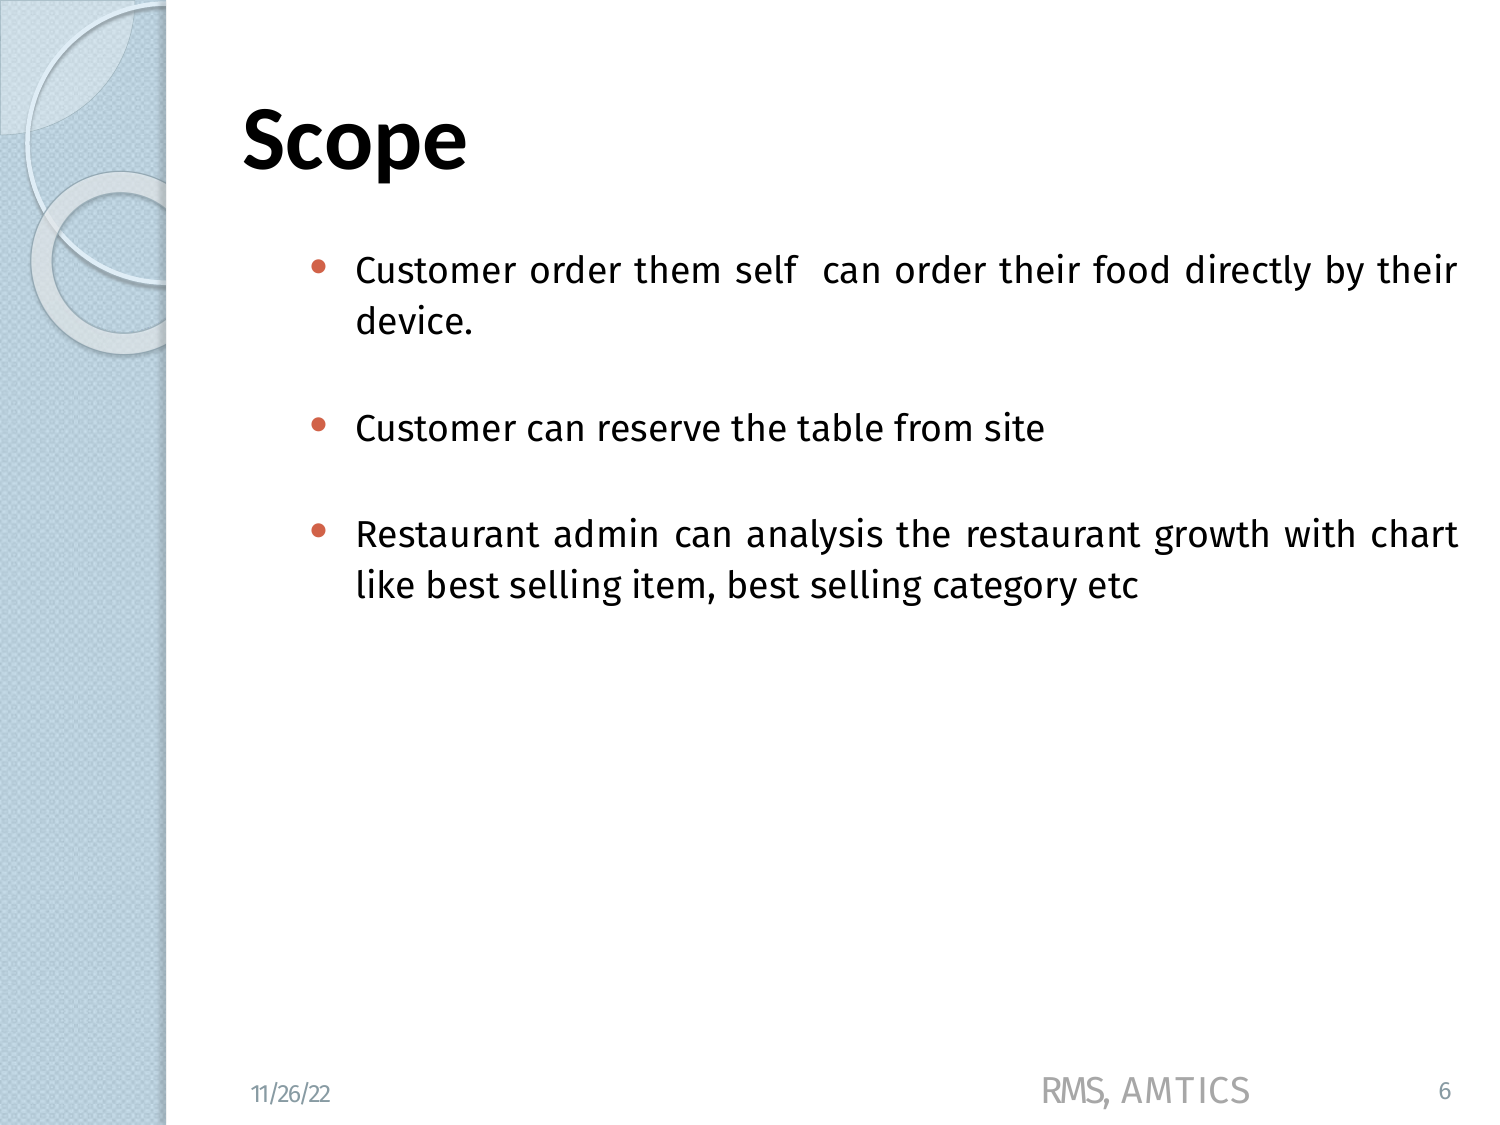

# Scope
Customer order them self  can order their food directly by their device.

Customer can reserve the table from site

Restaurant admin can analysis the restaurant growth with chart like best selling item, best selling category etc

RMS, AMTICS
6
11/26/22